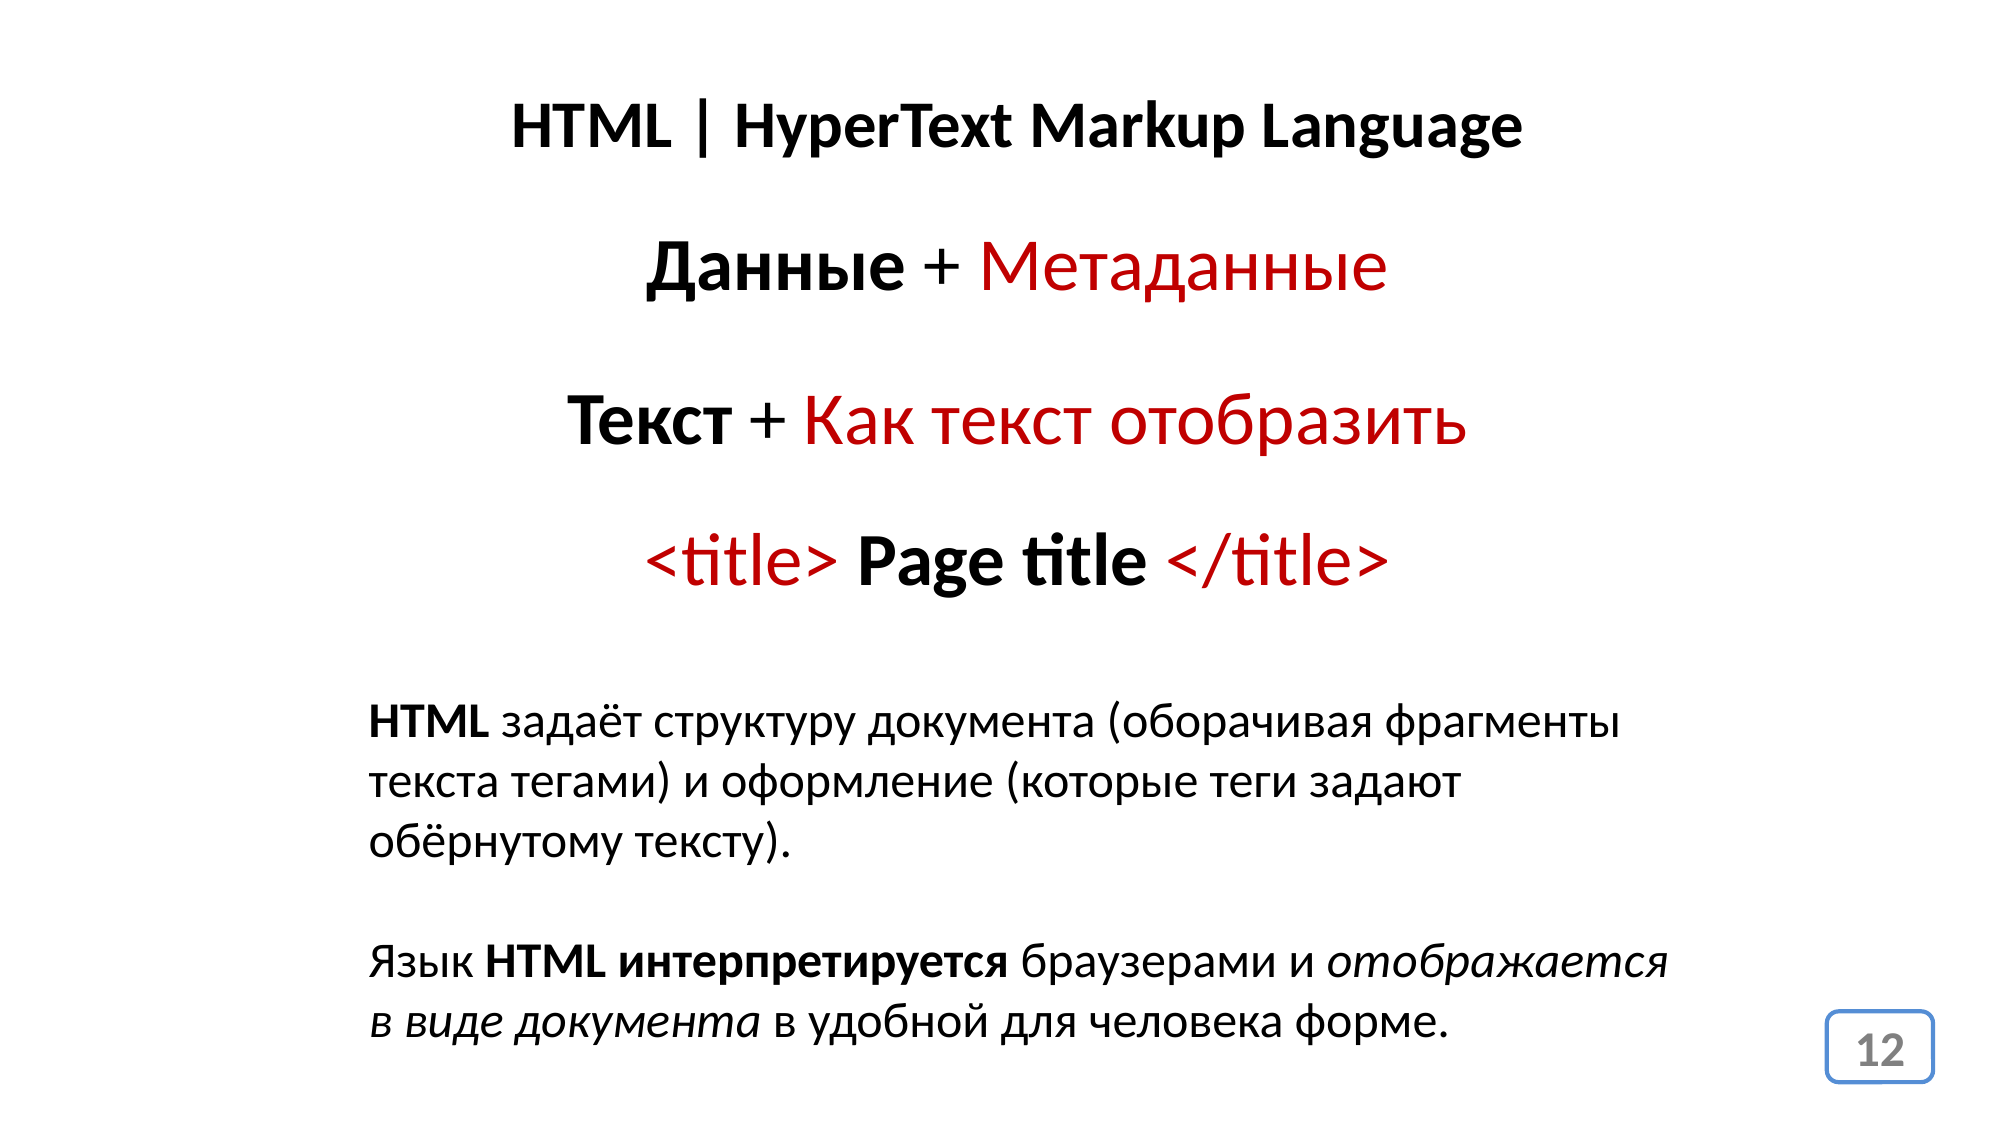

HTML | HyperText Markup Language
Данные + Метаданные
Текст + Как текст отобразить
<title> Page title </title>
HTML задаёт структуру документа (оборачивая фрагменты текста тегами) и оформление (которые теги задают обёрнутому тексту).

Язык HTML интерпретируется браузерами и отображается в виде документа в удобной для человека форме.
12